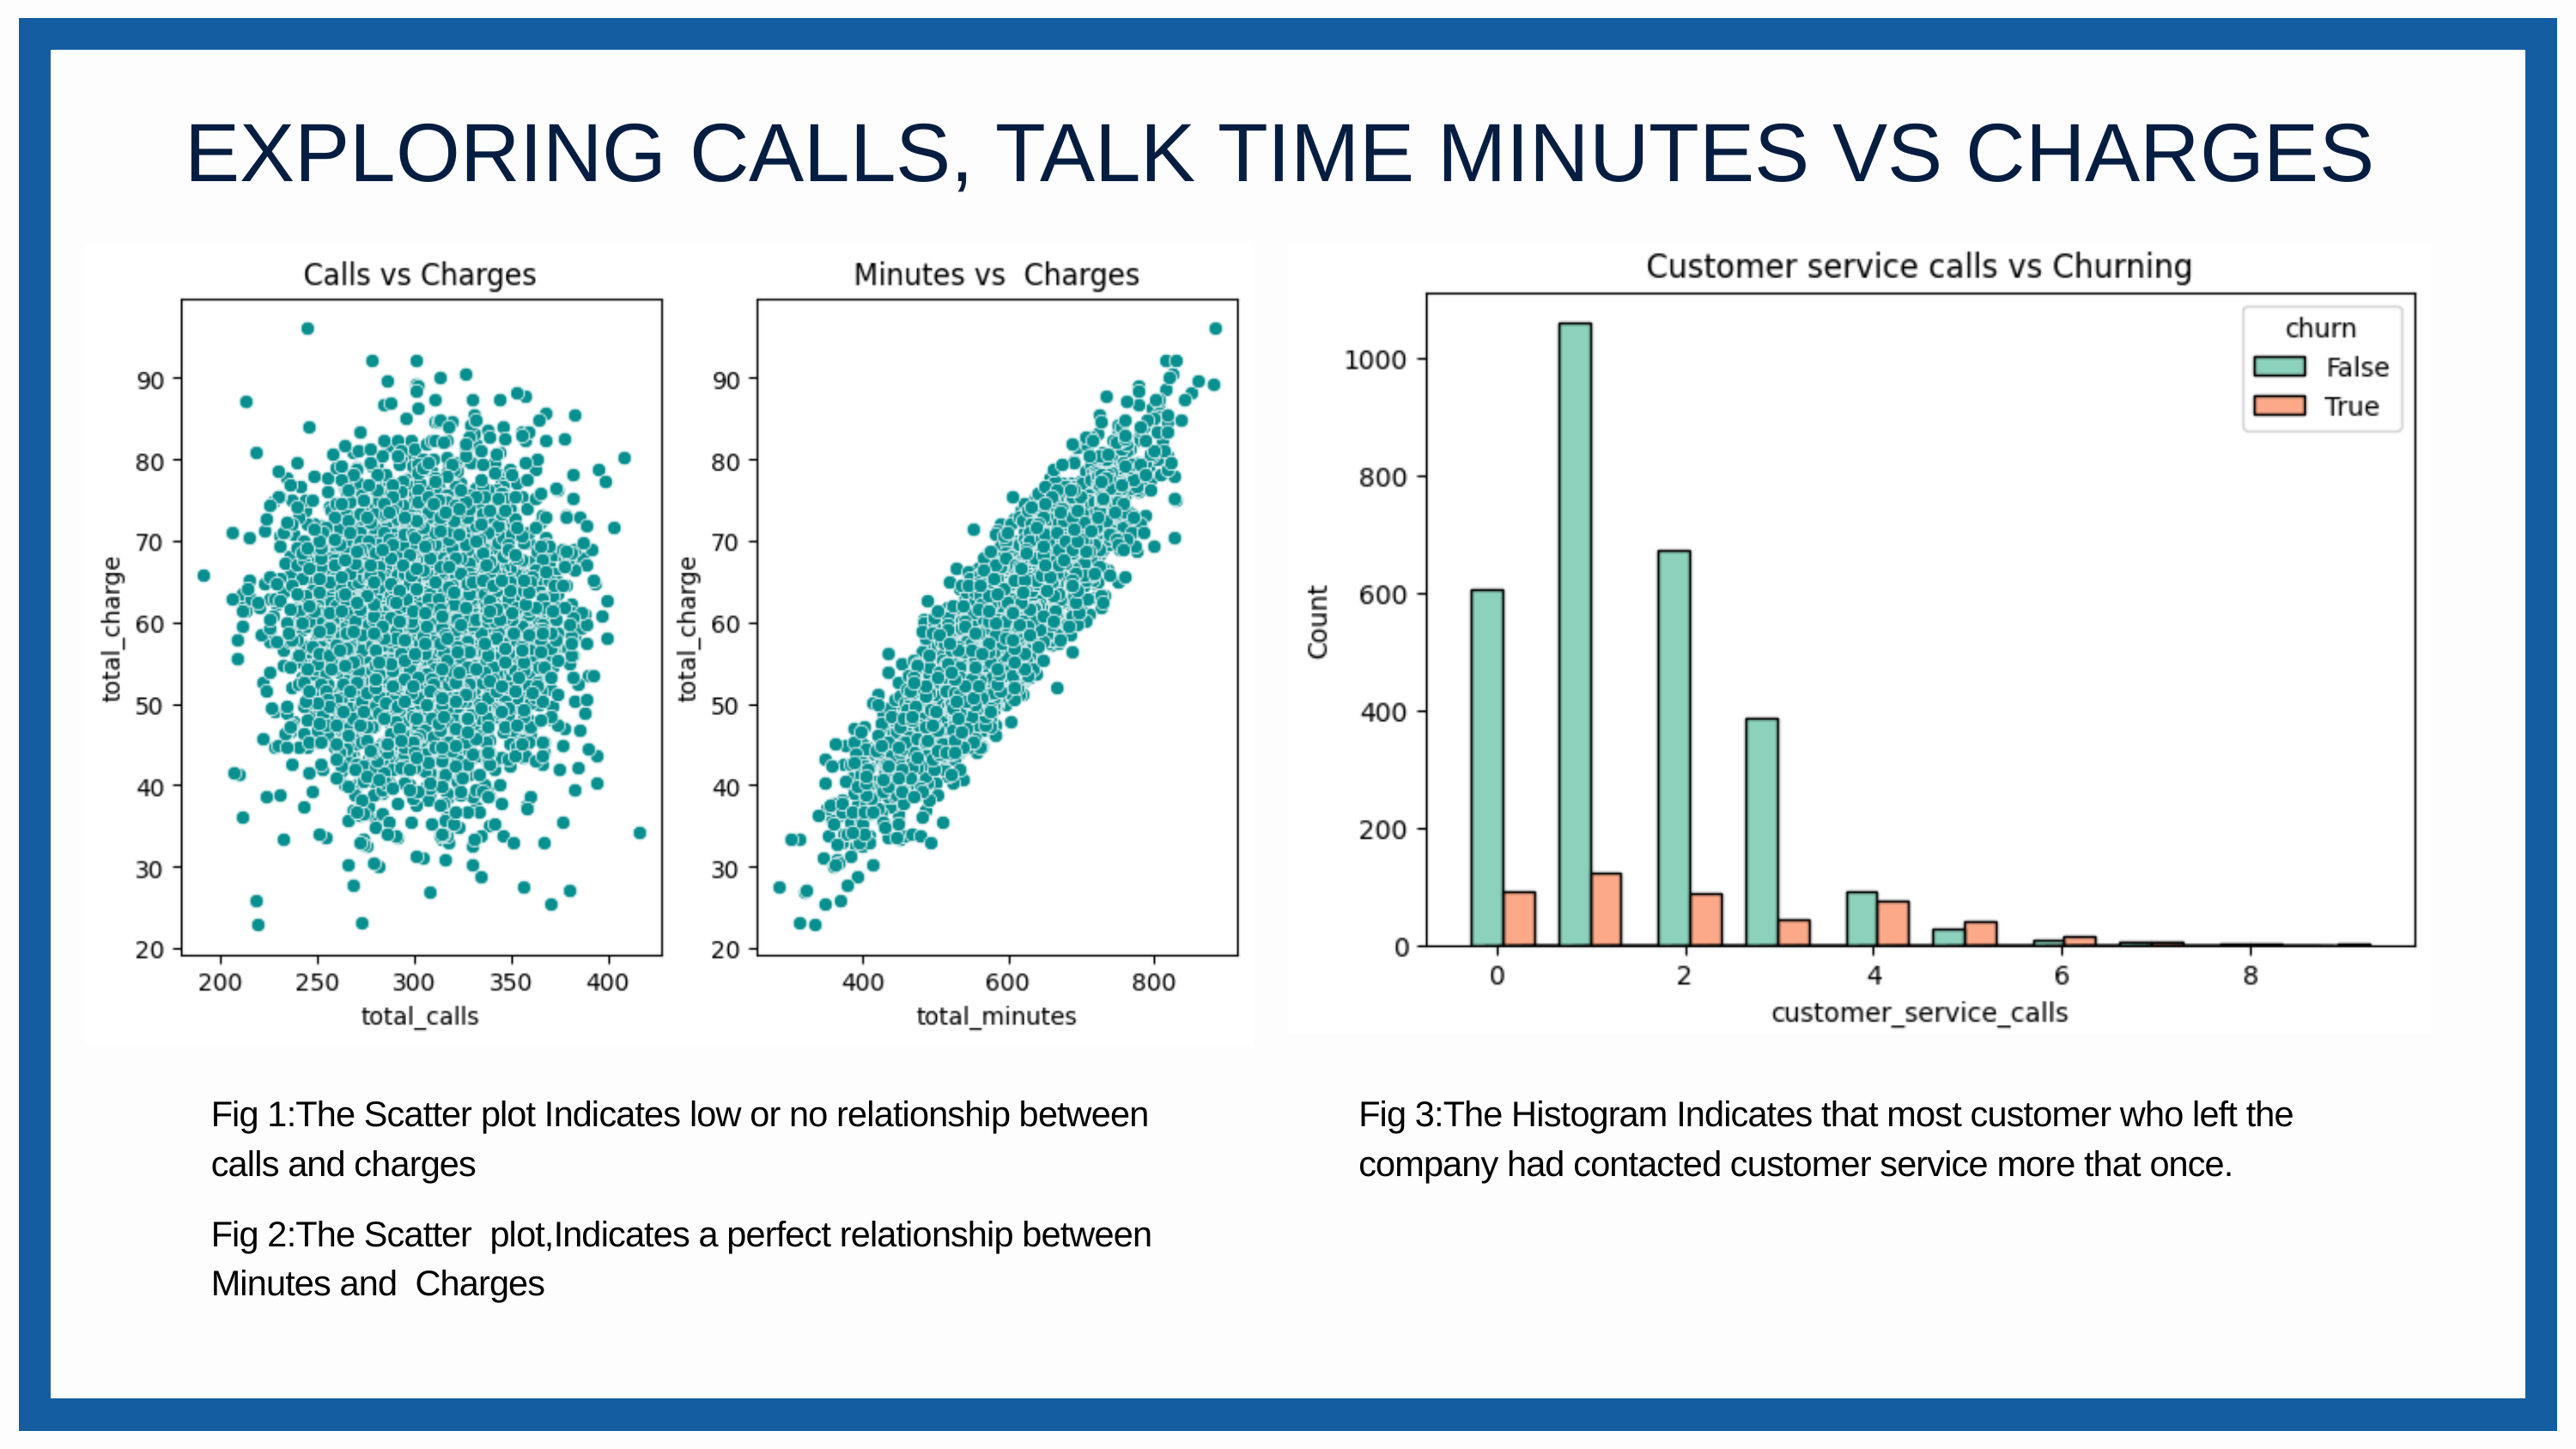

EXPLORING CALLS, TALK TIME MINUTES VS CHARGES

Fig 1:The Scatter plot Indicates low or no relationship between calls and charges
Fig 3:The Histogram Indicates that most customer who left the company had contacted customer service more that once.
Fig 2:The Scatter  plot,Indicates a perfect relationship between Minutes and  Charges